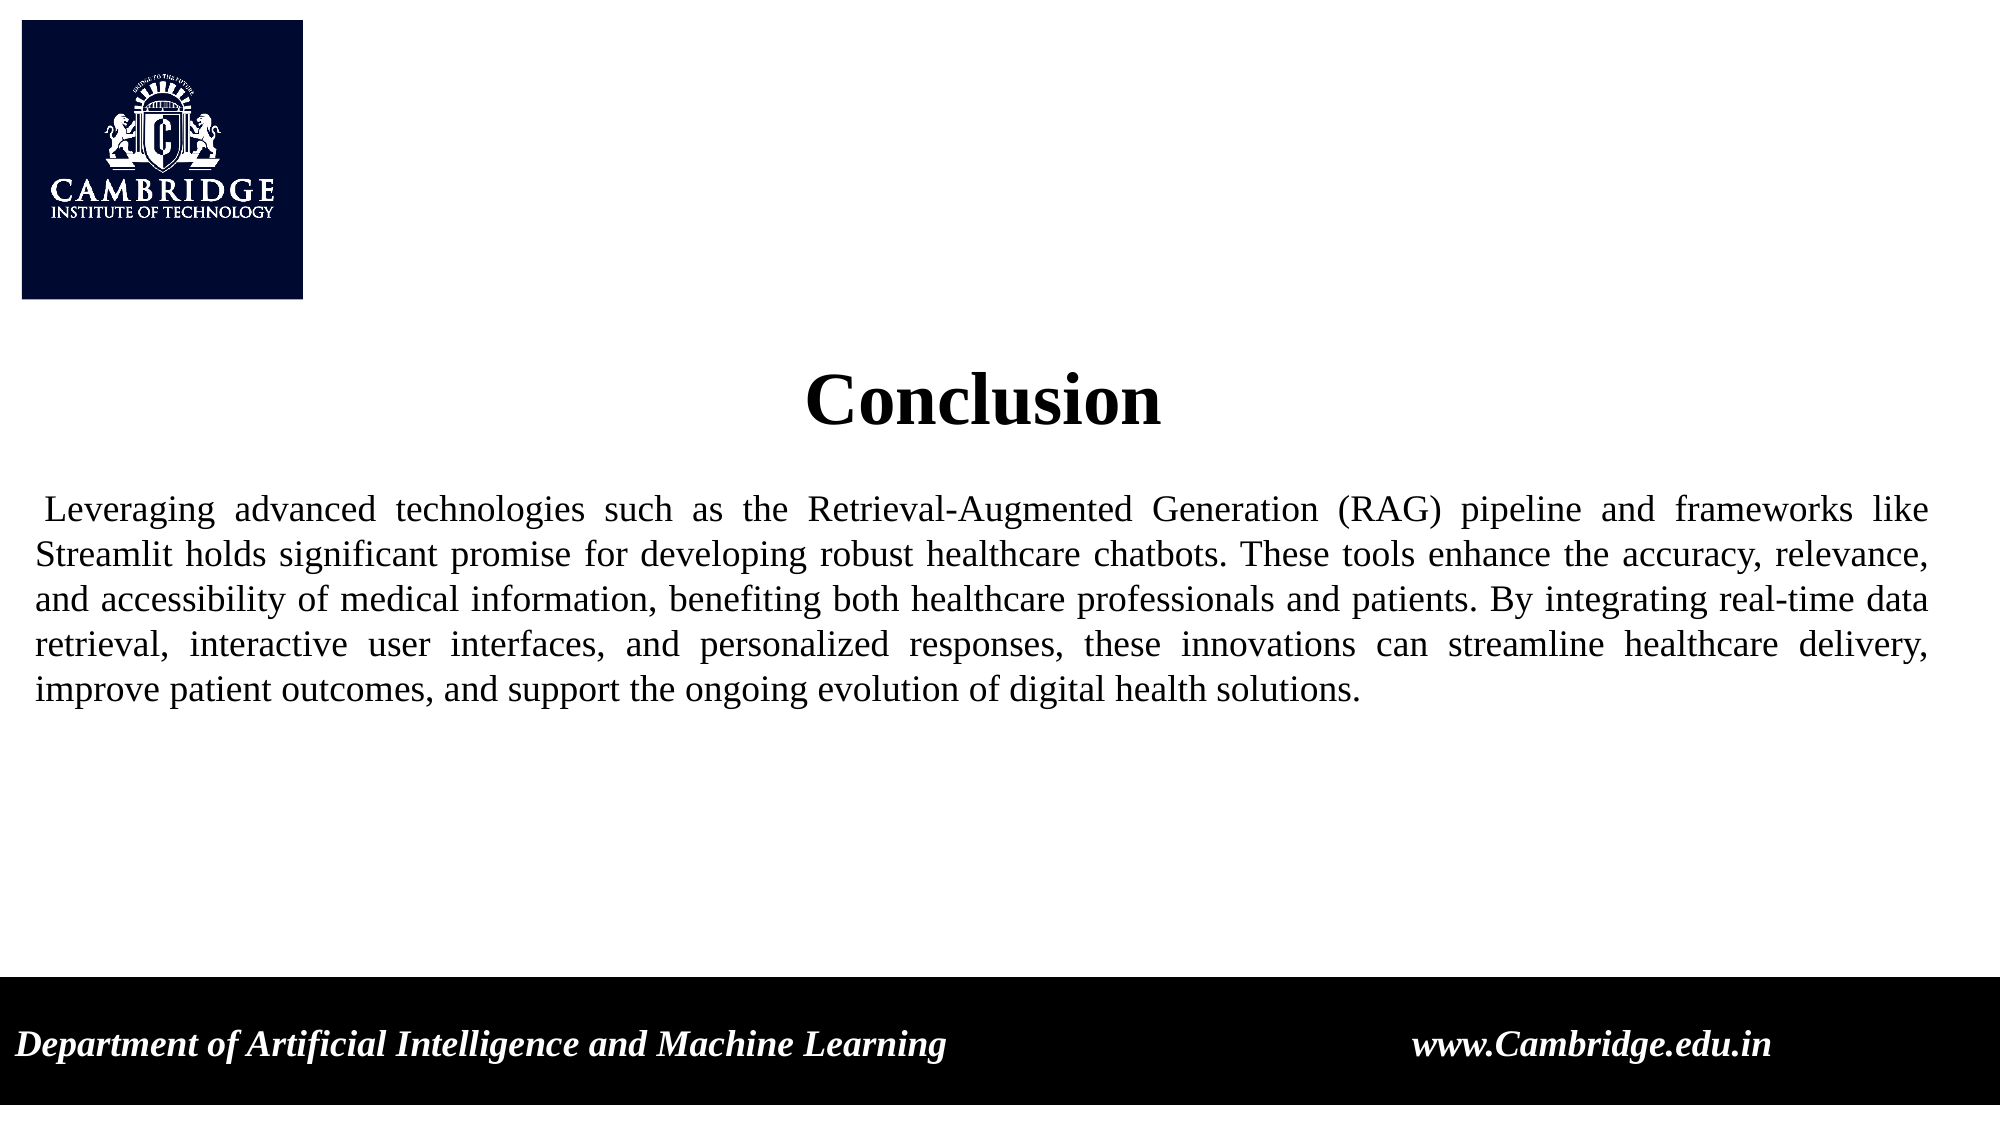

Conclusion

 Leveraging advanced technologies such as the Retrieval-Augmented Generation (RAG) pipeline and frameworks like Streamlit holds significant promise for developing robust healthcare chatbots. These tools enhance the accuracy, relevance, and accessibility of medical information, benefiting both healthcare professionals and patients. By integrating real-time data retrieval, interactive user interfaces, and personalized responses, these innovations can streamline healthcare delivery, improve patient outcomes, and support the ongoing evolution of digital health solutions.
Department of Artificial Intelligence and Machine Learning                                                 www.Cambridge.edu.in